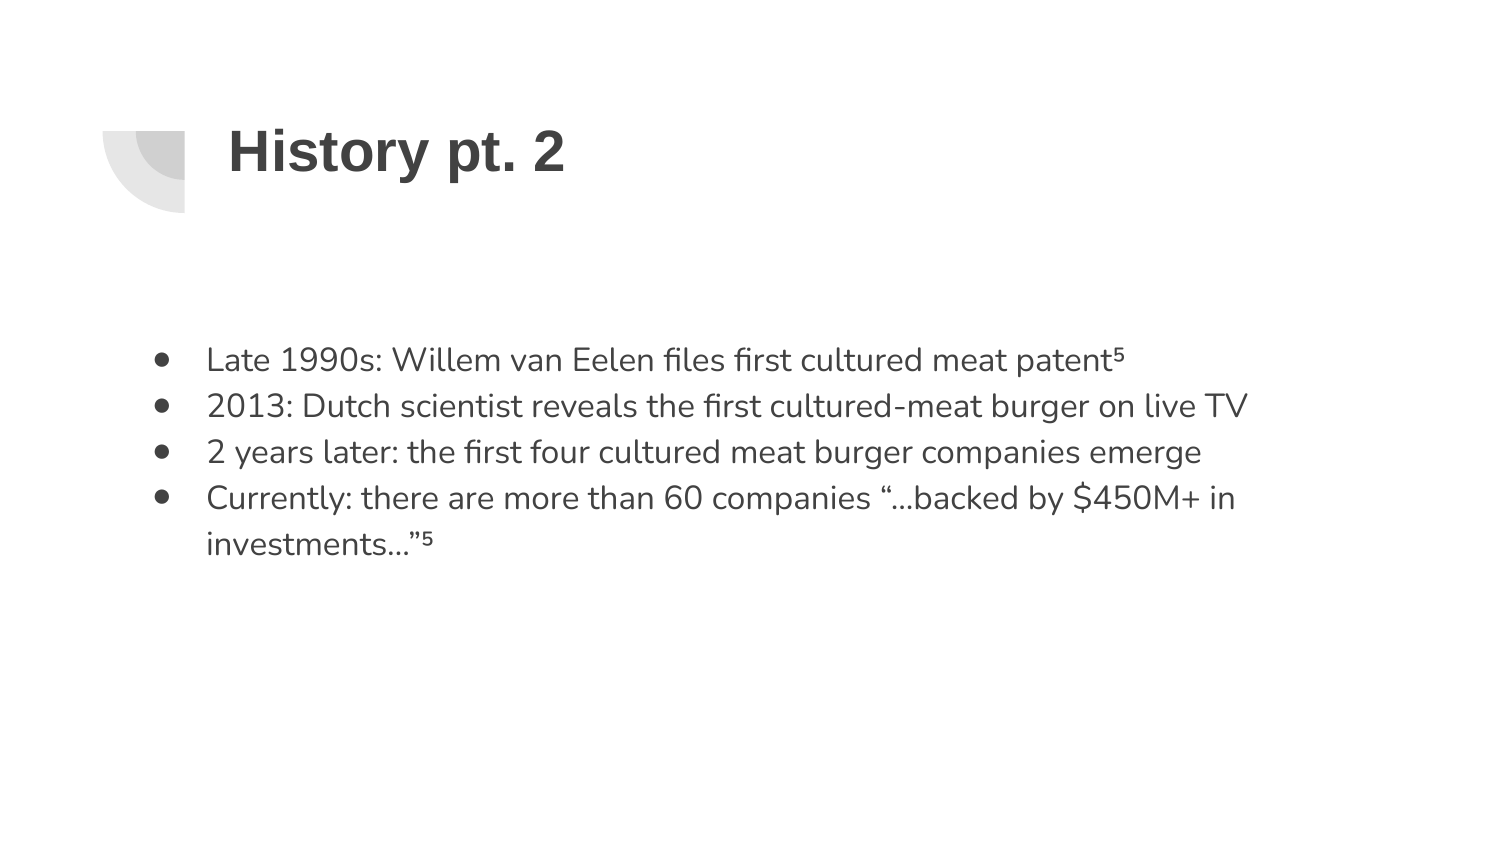

# History pt. 2
Late 1990s: Willem van Eelen files first cultured meat patent⁵
2013: Dutch scientist reveals the first cultured-meat burger on live TV
2 years later: the first four cultured meat burger companies emerge
Currently: there are more than 60 companies “...backed by $450M+ in investments…”⁵